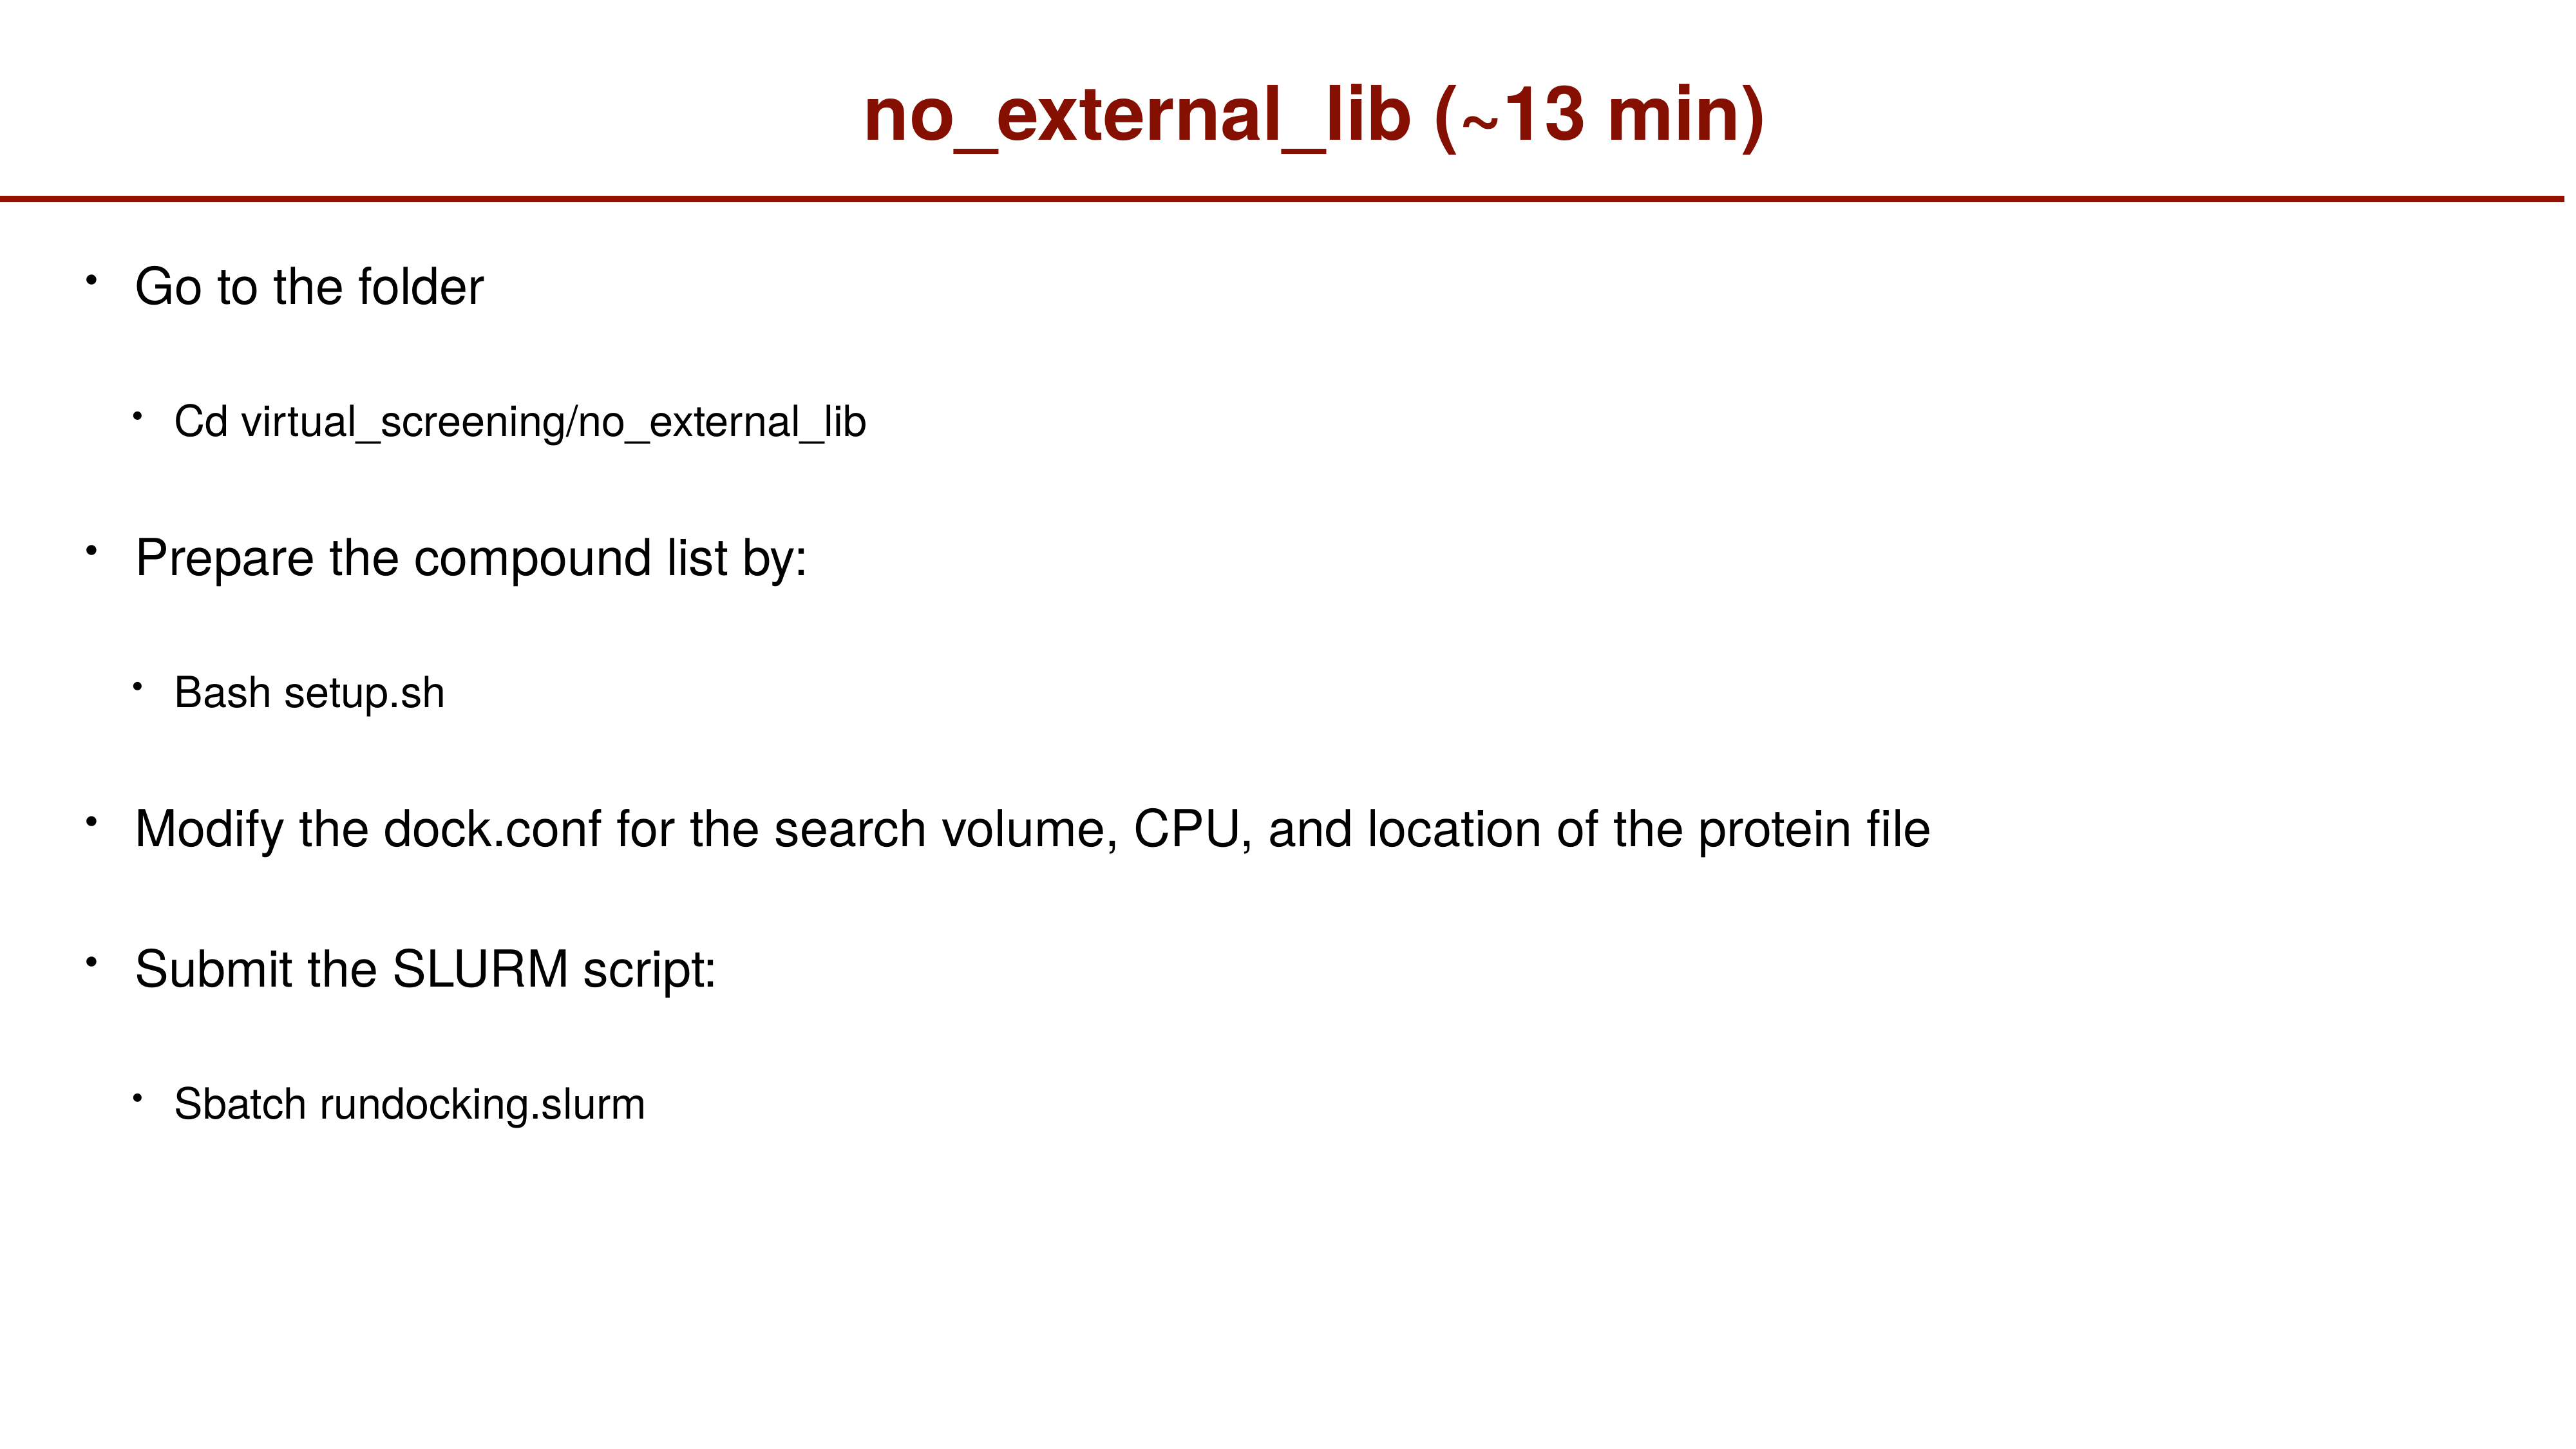

# no_external_lib (~13 min)
Go to the folder
Cd virtual_screening/no_external_lib
Prepare the compound list by:
Bash setup.sh
Modify the dock.conf for the search volume, CPU, and location of the protein file
Submit the SLURM script:
Sbatch rundocking.slurm